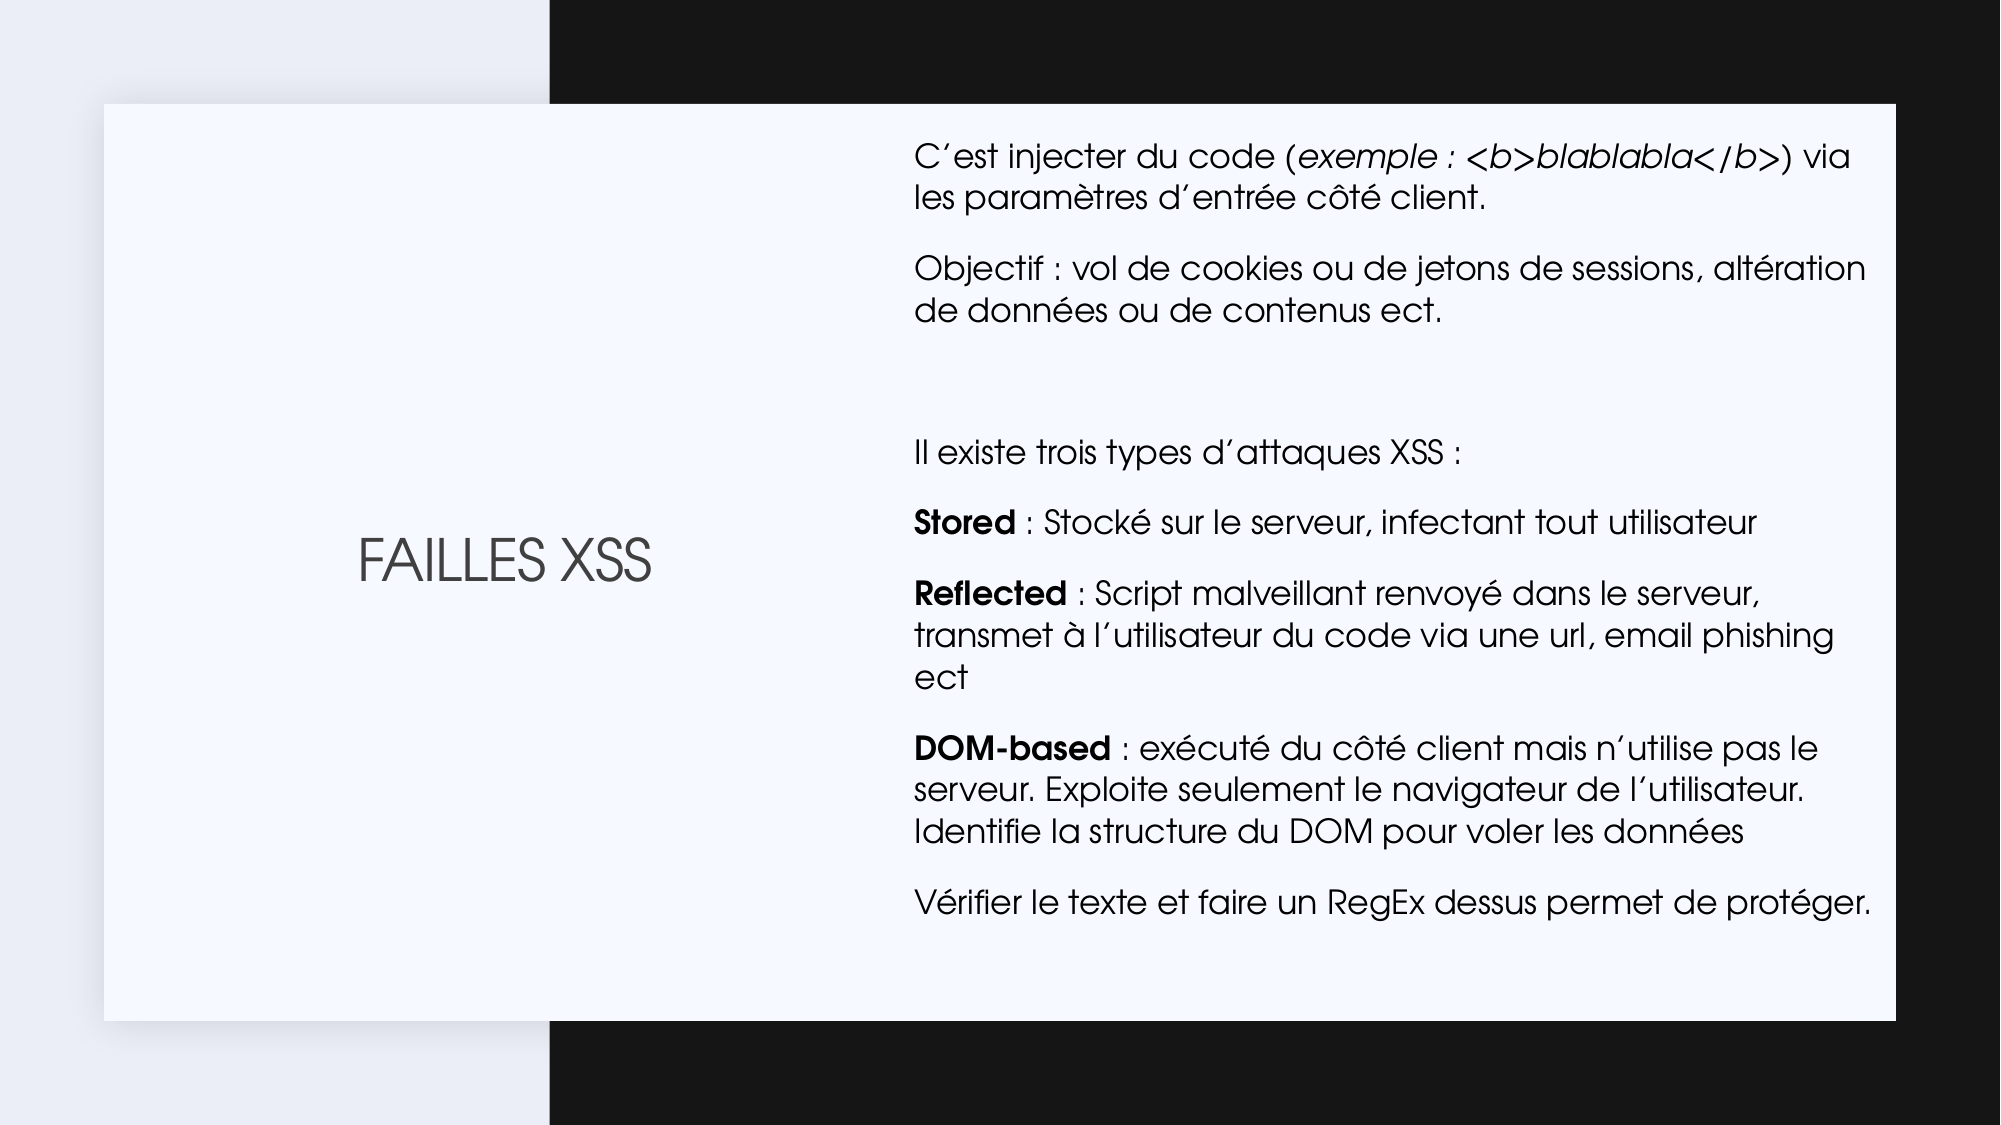

C’est injecter du code (exemple : <b>blablabla</b>) via les paramètres d’entrée côté client.
Objectif : vol de cookies ou de jetons de sessions, altération de données ou de contenus ect.

Il existe trois types d’attaques XSS :
Stored : Stocké sur le serveur, infectant tout utilisateur
Reflected : Script malveillant renvoyé dans le serveur, transmet à l’utilisateur du code via une url, email phishing ect
DOM-based : exécuté du côté client mais n’utilise pas le serveur. Exploite seulement le navigateur de l’utilisateur. Identifie la structure du DOM pour voler les données
Vérifier le texte et faire un RegEx dessus permet de protéger.

# Failles xss